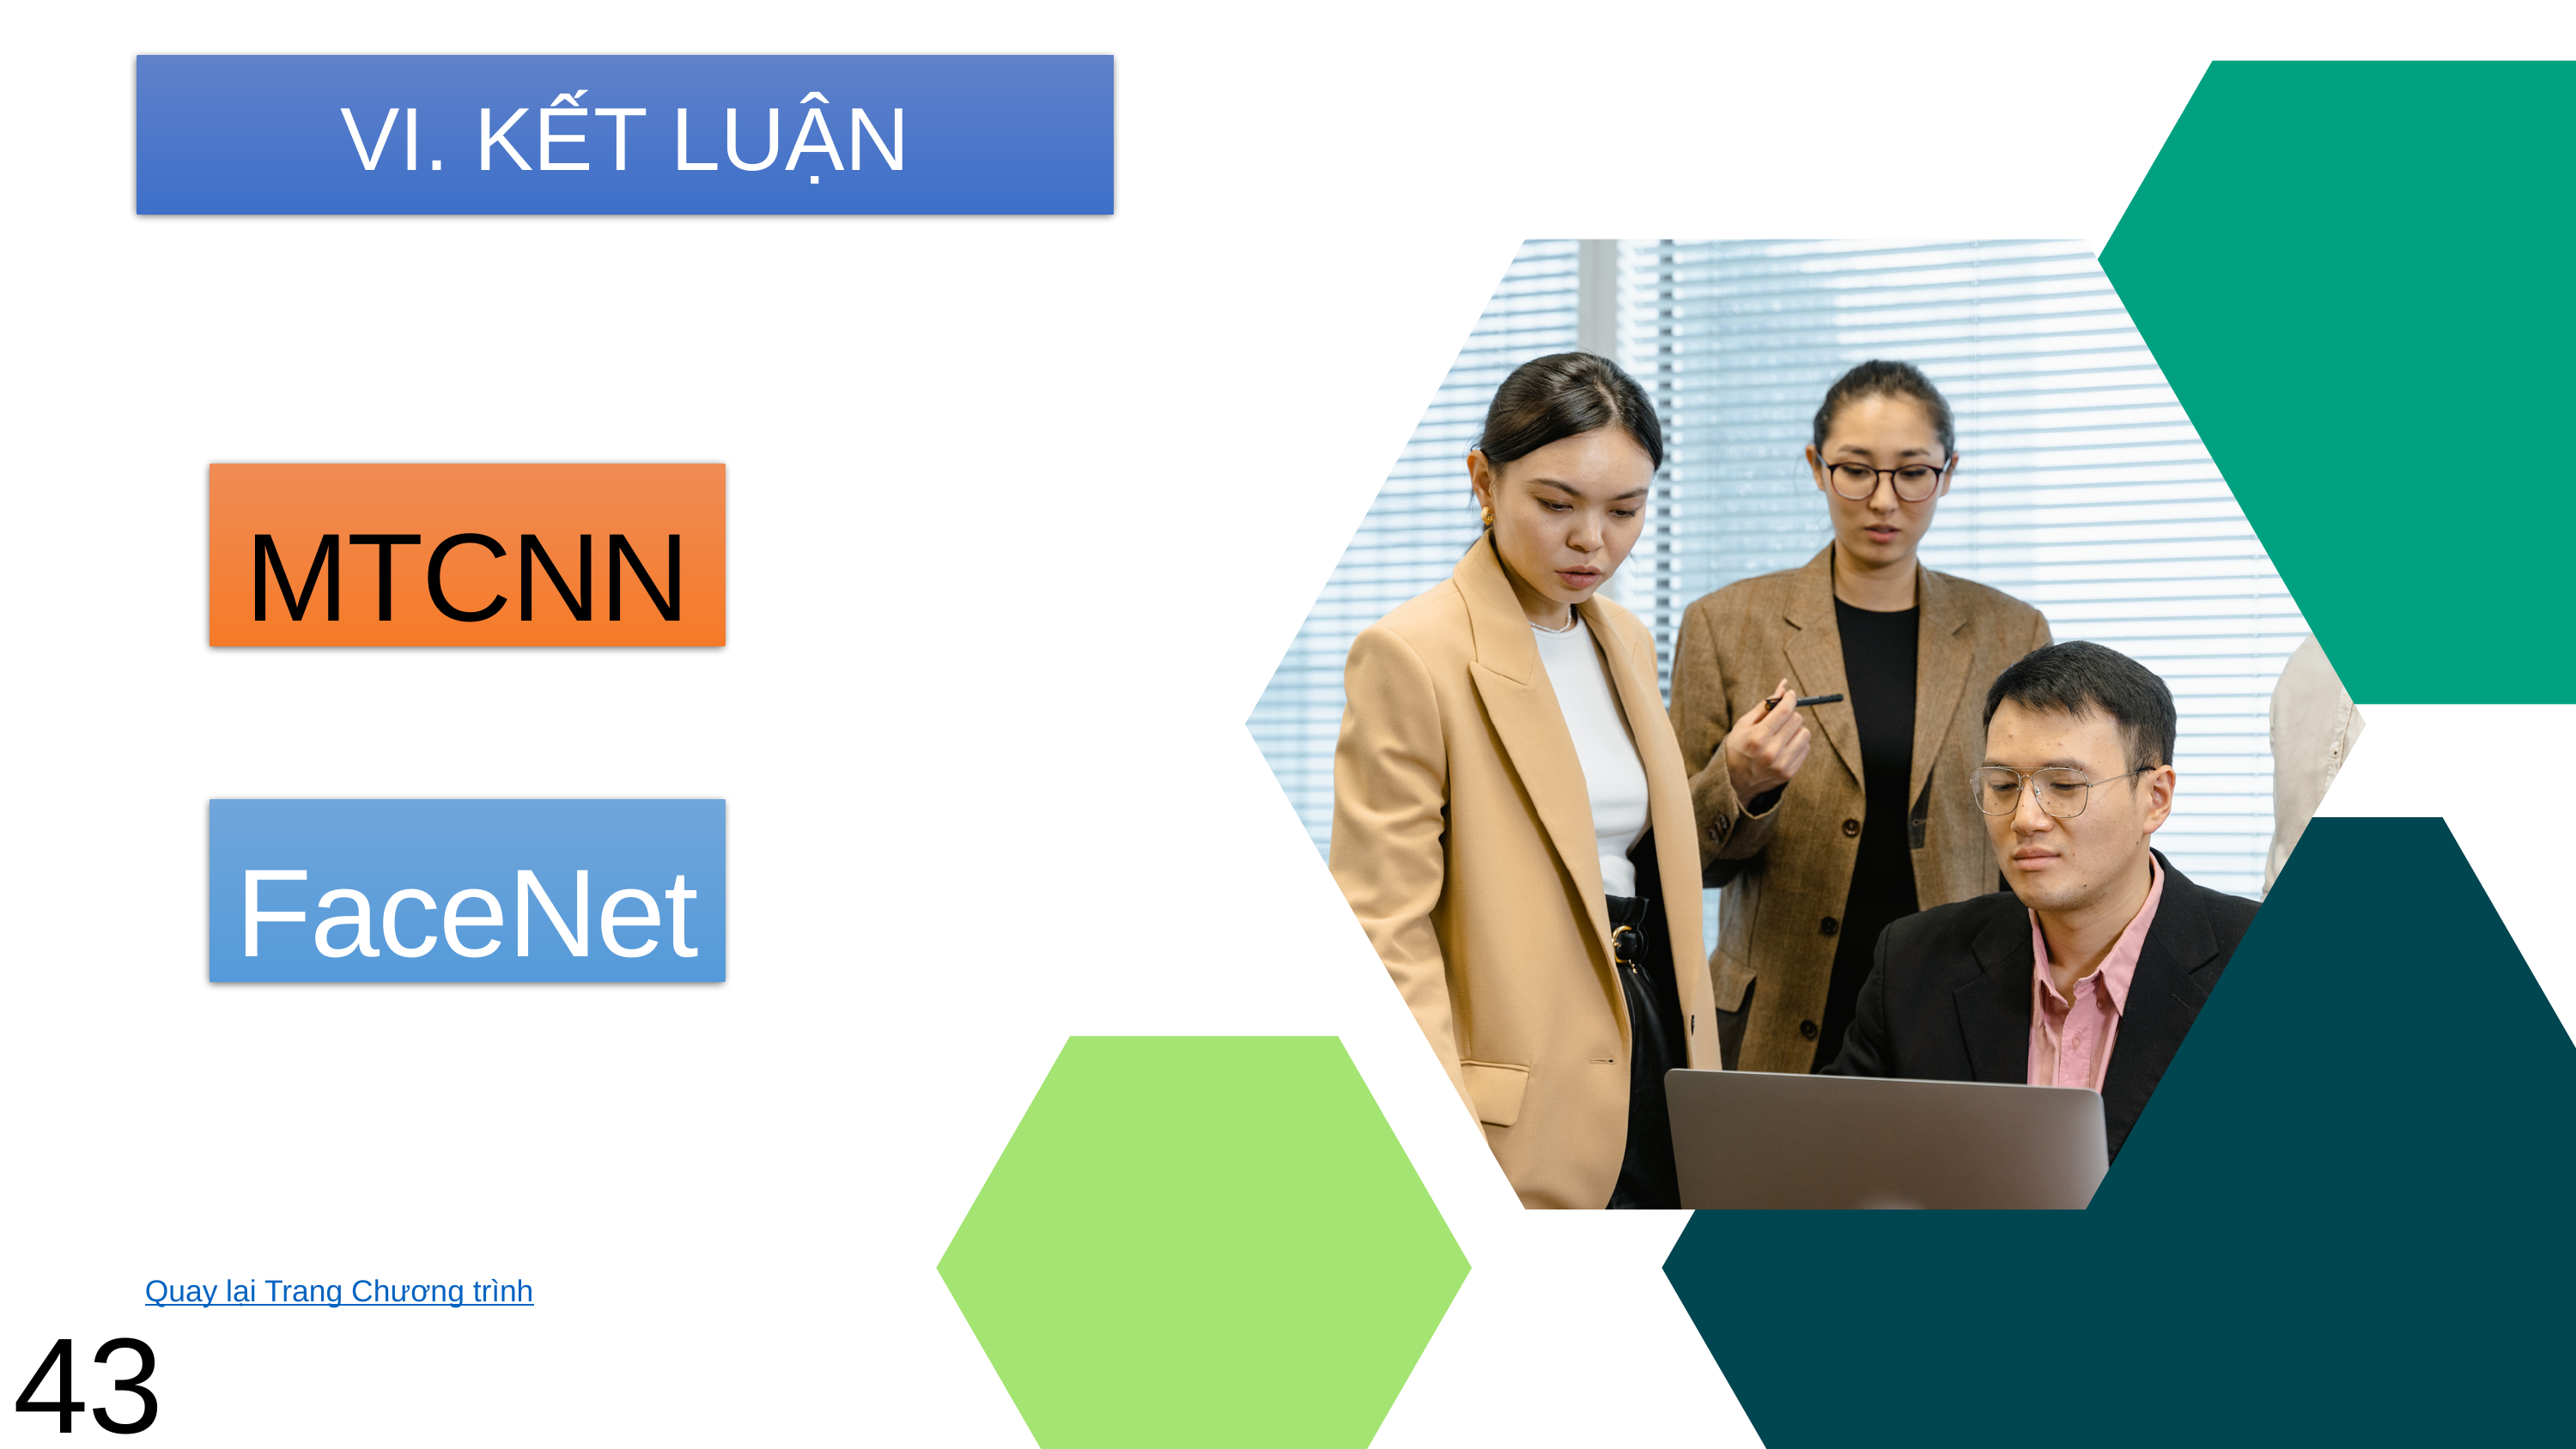

VI. KẾT LUẬN

MTCNN

FaceNet

Quay lại Trang Chương trình
43